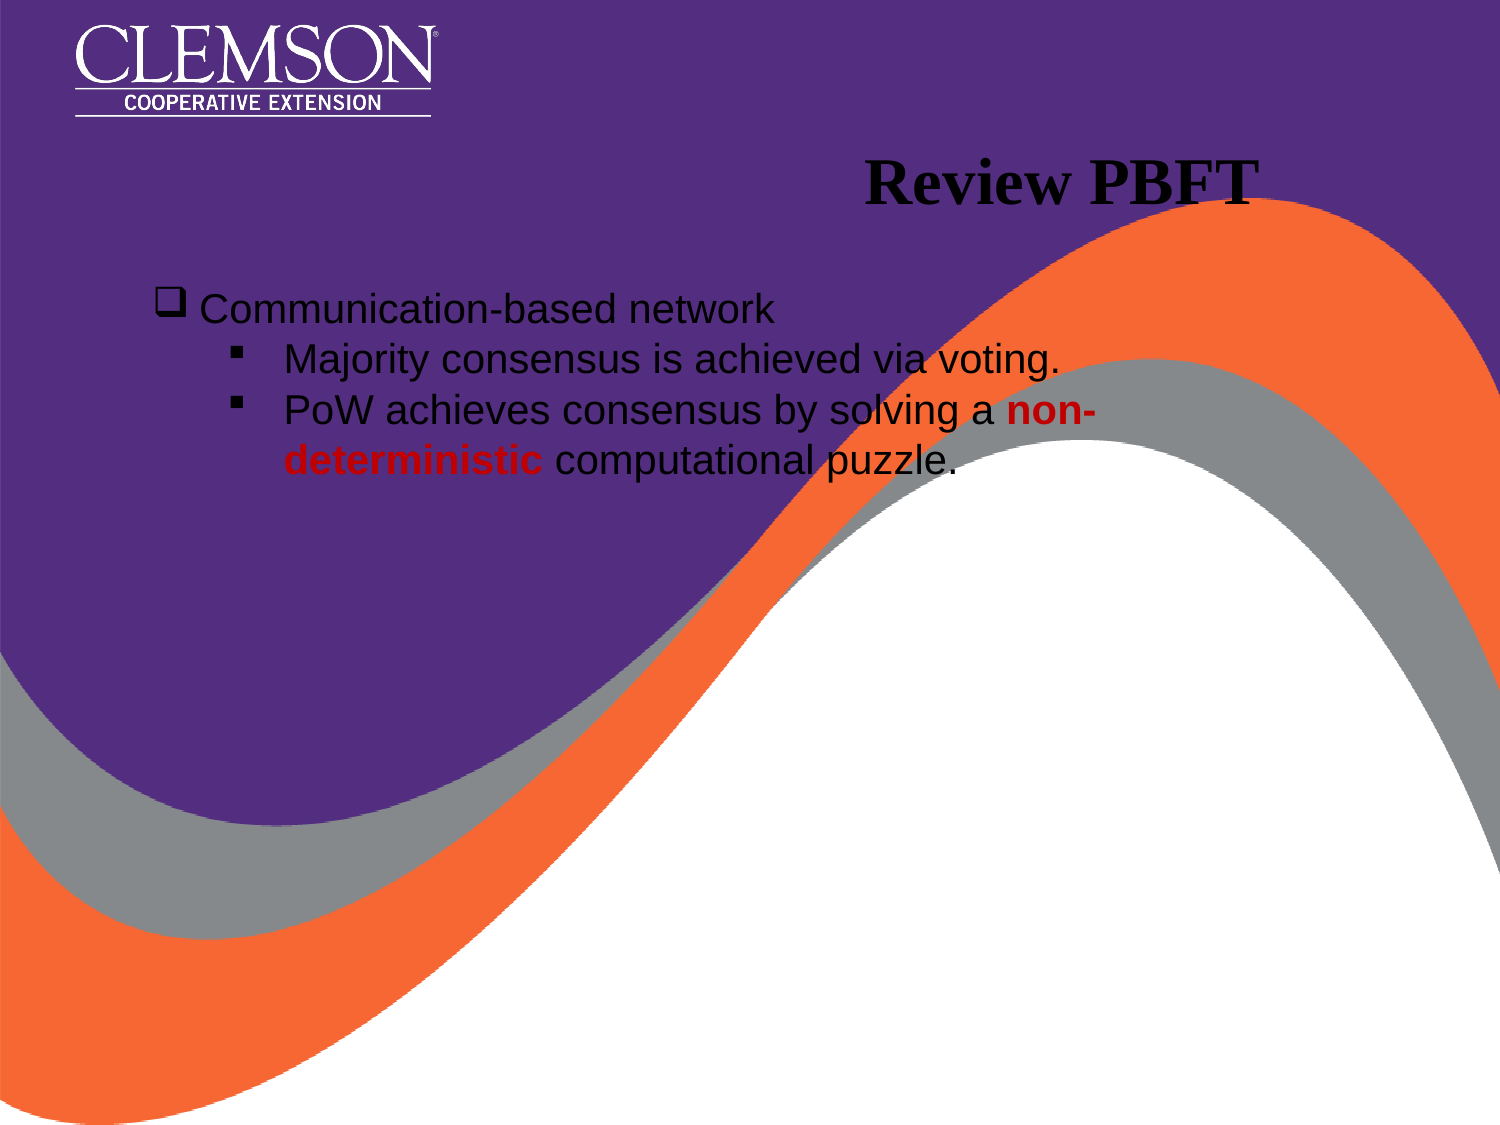

# Review PBFT

Communication-based network
Majority consensus is achieved via voting.
PoW achieves consensus by solving a non-deterministic computational puzzle.